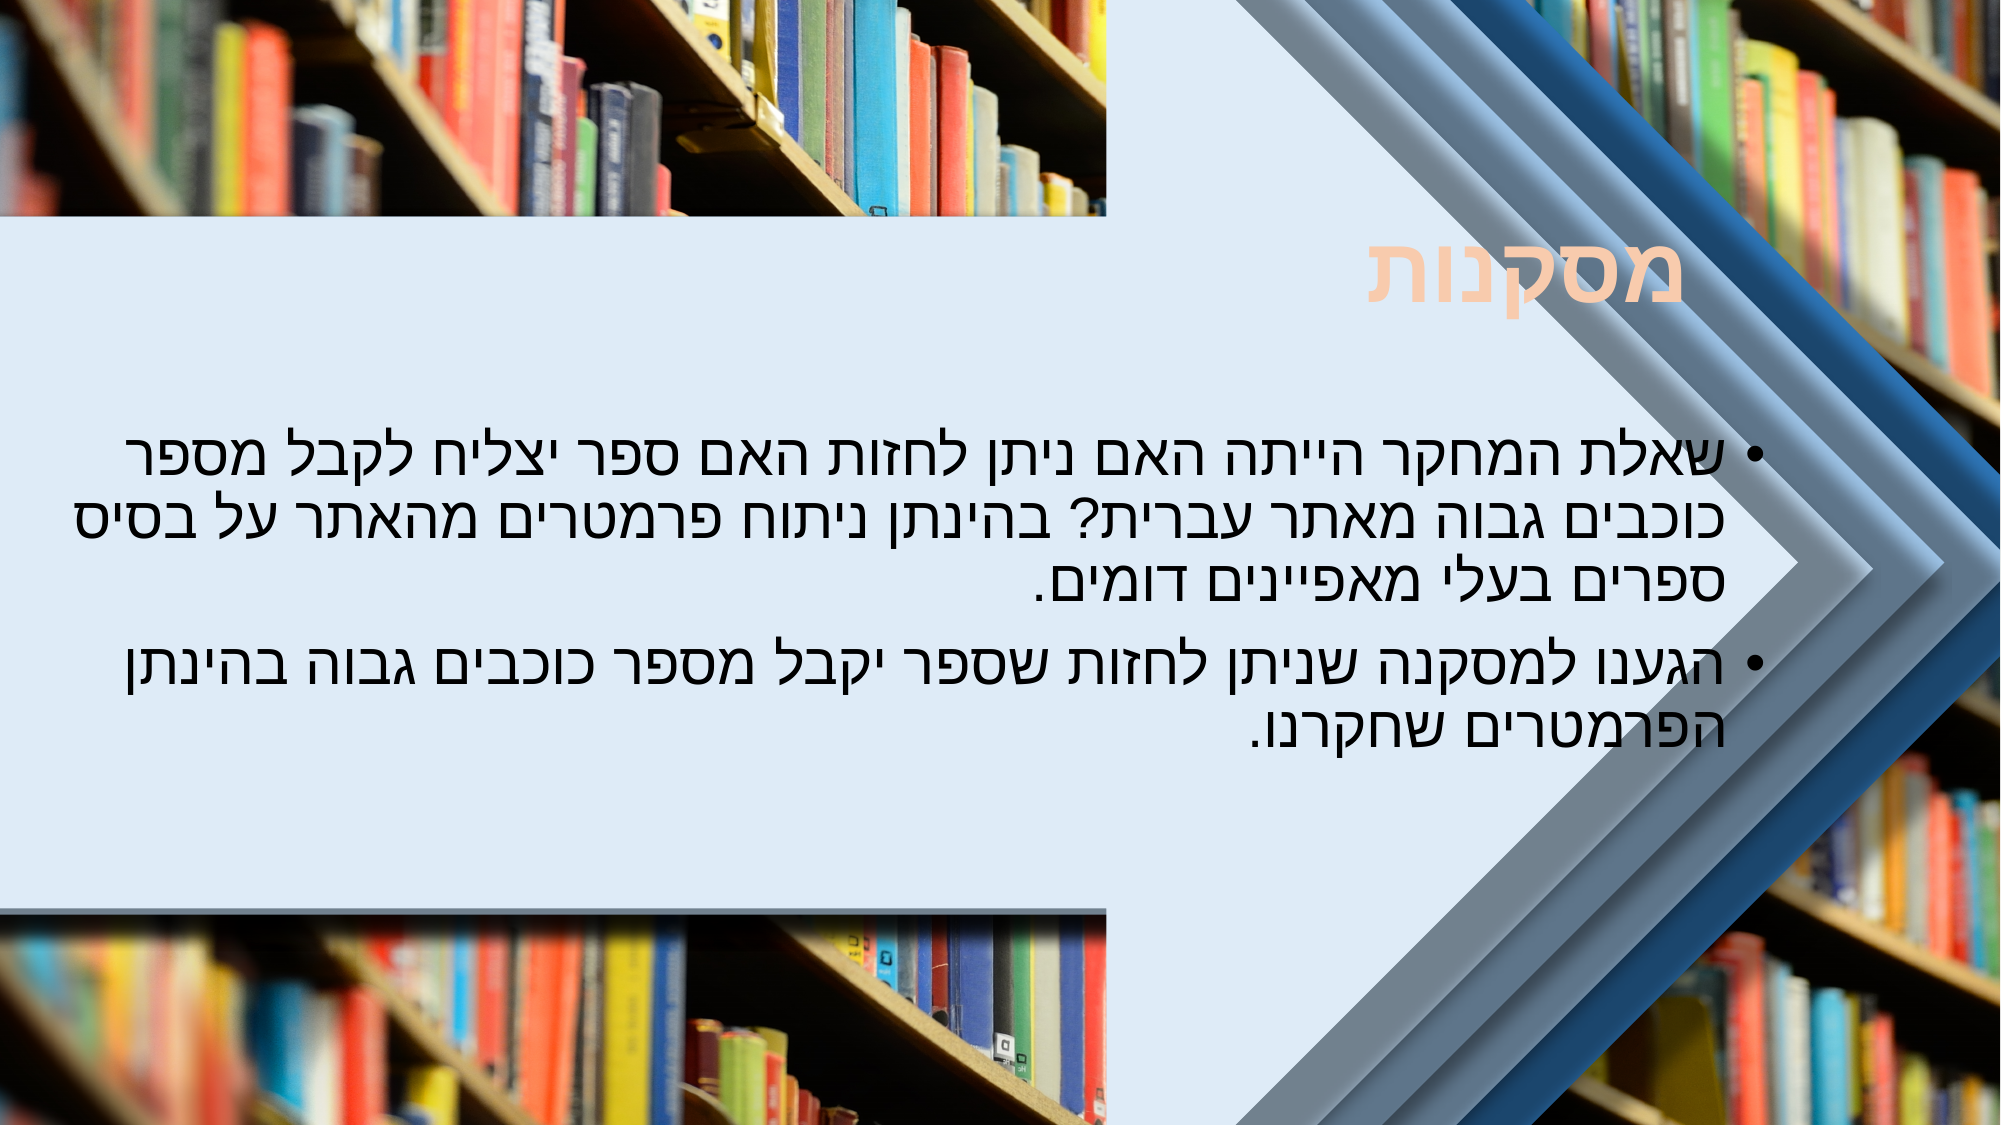

# מסקנות

שאלת המחקר הייתה האם ניתן לחזות האם ספר יצליח לקבל מספר כוכבים גבוה מאתר עברית? בהינתן ניתוח פרמטרים מהאתר על בסיס ספרים בעלי מאפיינים דומים.
הגענו למסקנה שניתן לחזות שספר יקבל מספר כוכבים גבוה בהינתן הפרמטרים שחקרנו.